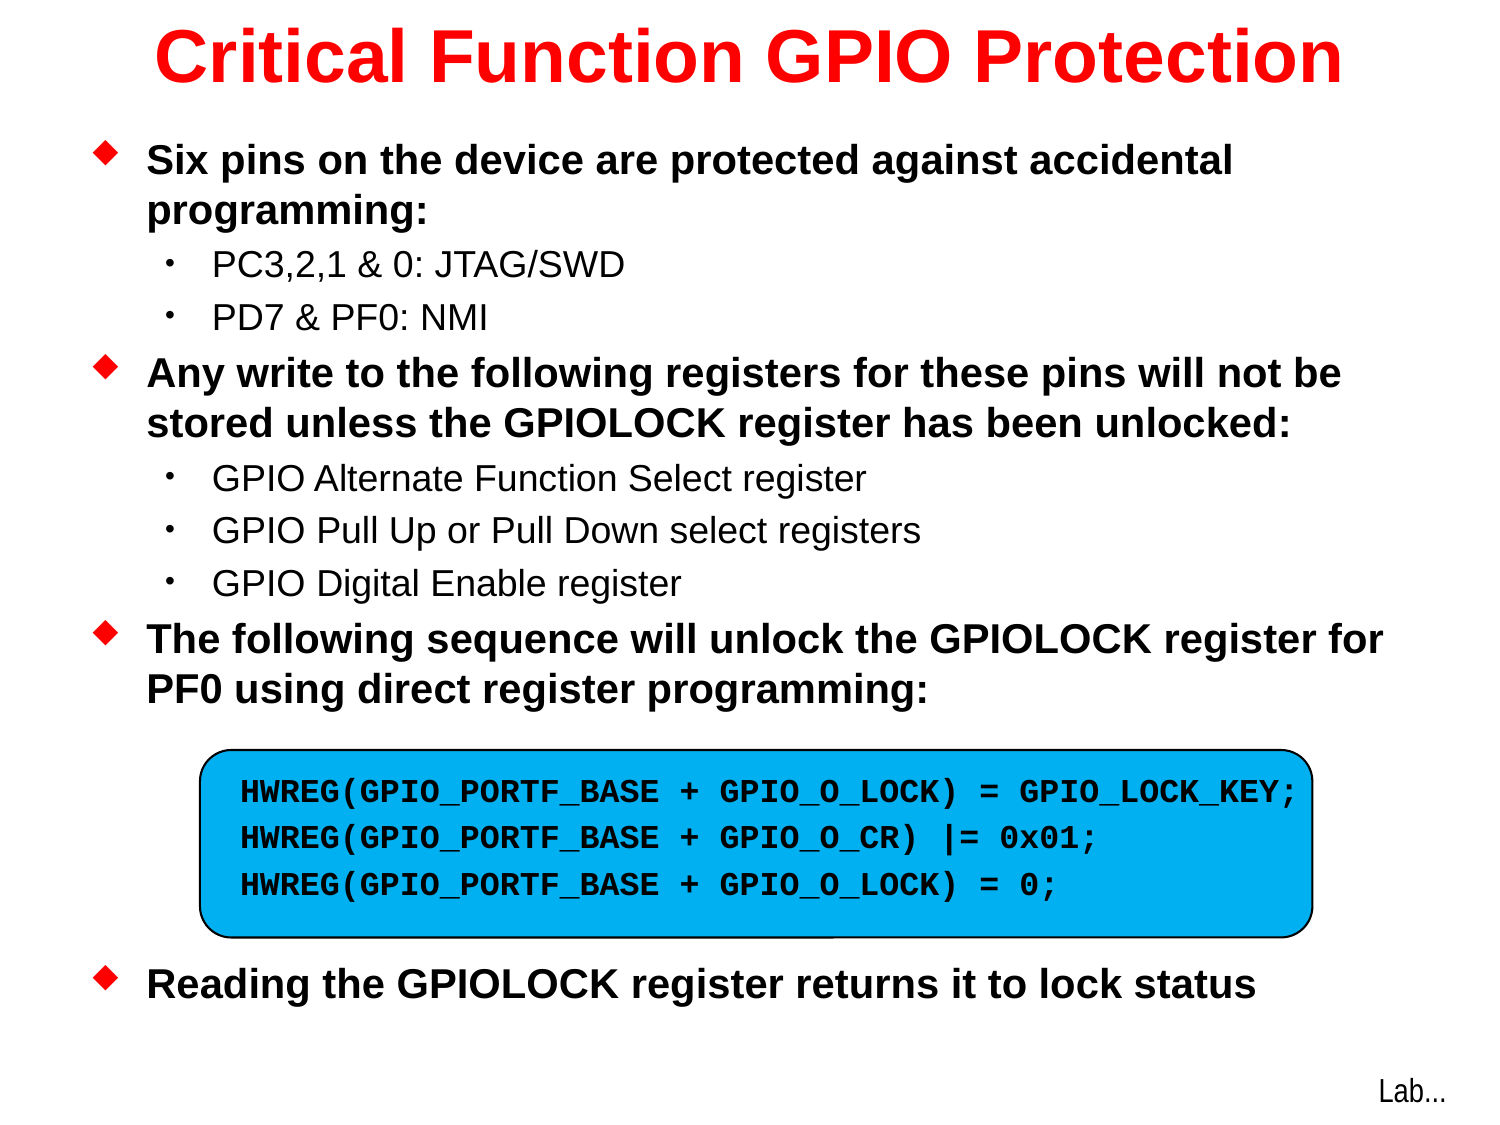

# Critical Function GPIO Protection
Six pins on the device are protected against accidental programming:
PC3,2,1 & 0: JTAG/SWD
PD7 & PF0: NMI
Any write to the following registers for these pins will not be stored unless the GPIOLOCK register has been unlocked:
GPIO Alternate Function Select register
GPIO Pull Up or Pull Down select registers
GPIO Digital Enable register
The following sequence will unlock the GPIOLOCK register for PF0 using direct register programming:
	HWREG(GPIO_PORTF_BASE + GPIO_O_LOCK) = GPIO_LOCK_KEY;
	HWREG(GPIO_PORTF_BASE + GPIO_O_CR) |= 0x01;
	HWREG(GPIO_PORTF_BASE + GPIO_O_LOCK) = 0;

Reading the GPIOLOCK register returns it to lock status

Lab...